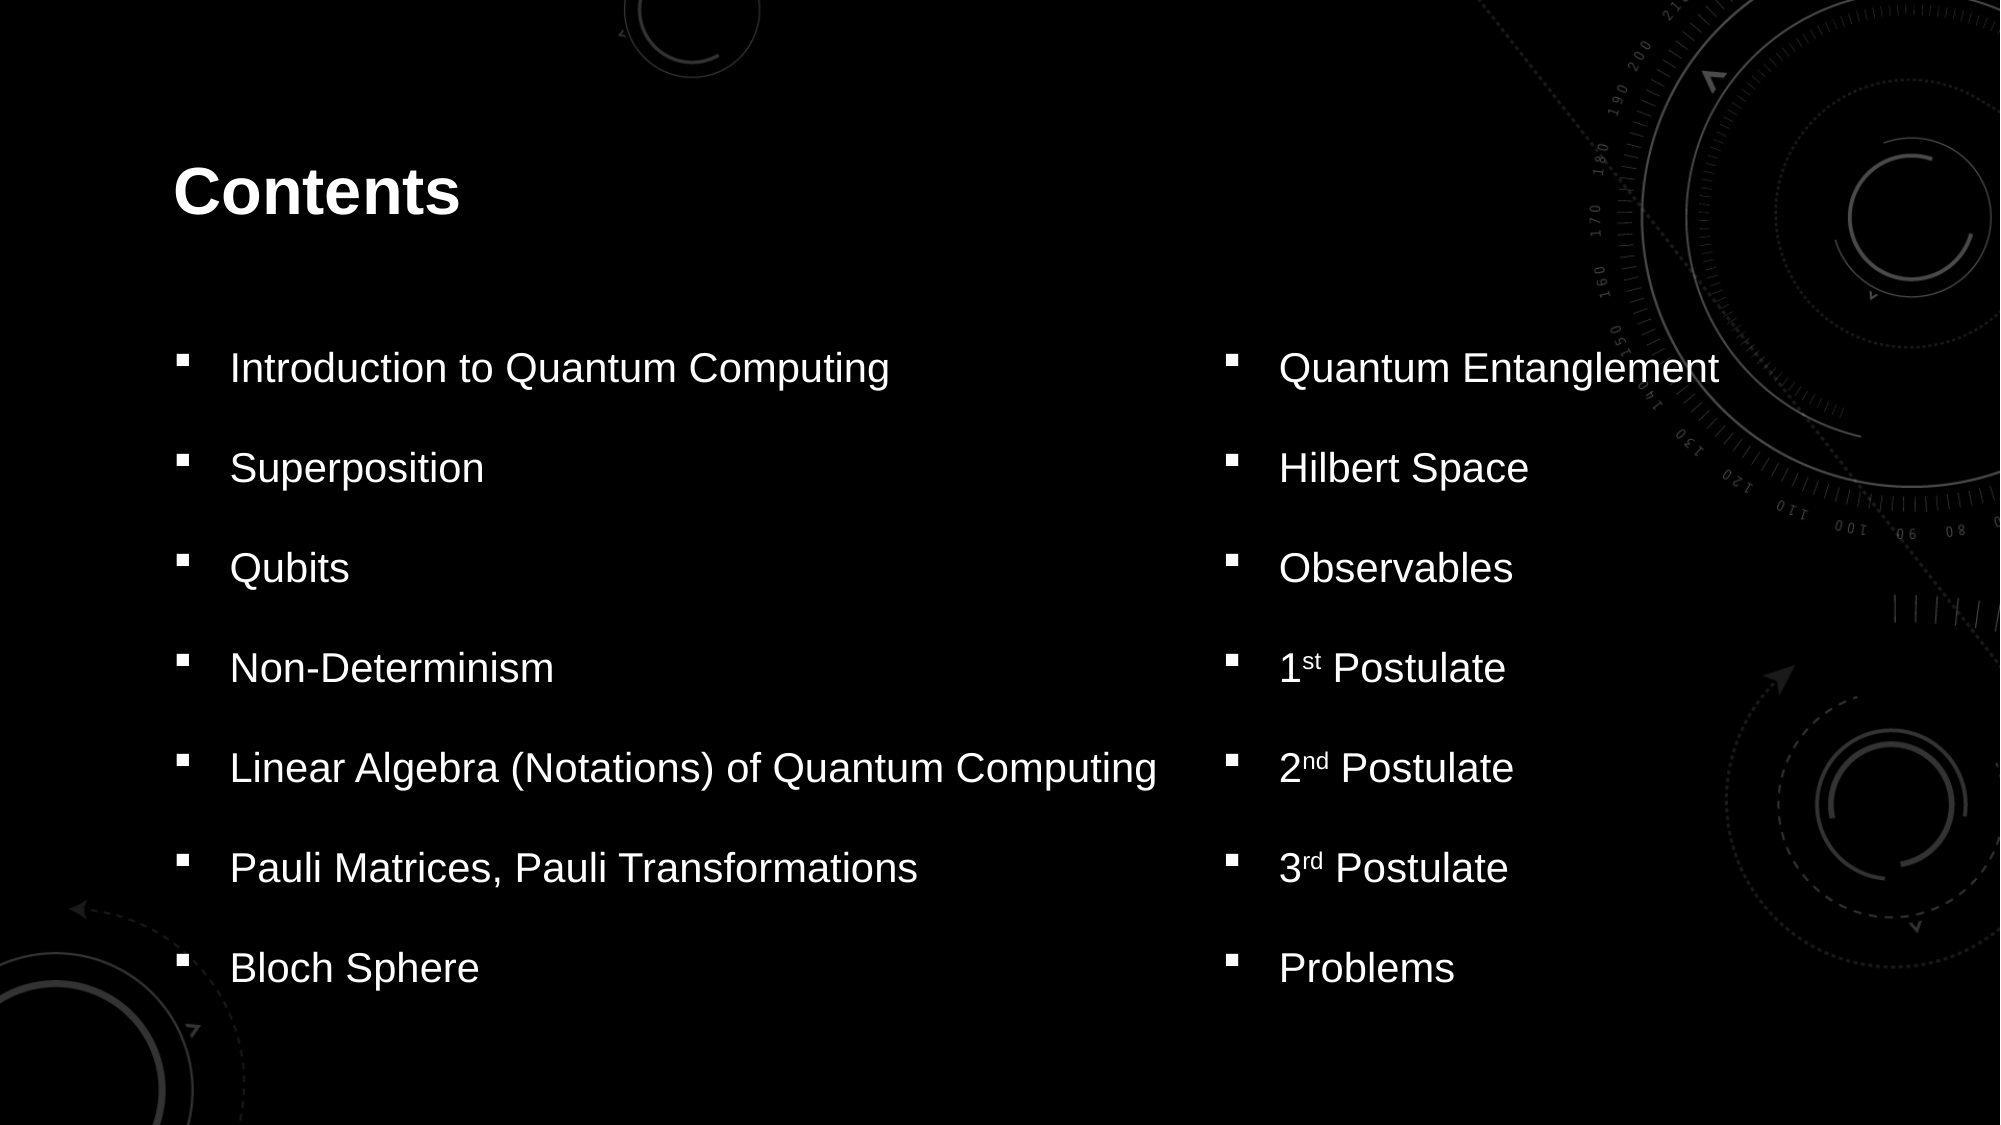

Contents
Introduction to Quantum Computing

Superposition

Qubits

Non-Determinism

Linear Algebra (Notations) of Quantum Computing

Pauli Matrices, Pauli Transformations

Bloch Sphere

Quantum Entanglement

Hilbert Space

Observables

1st Postulate

2nd Postulate

3rd Postulate

Problems